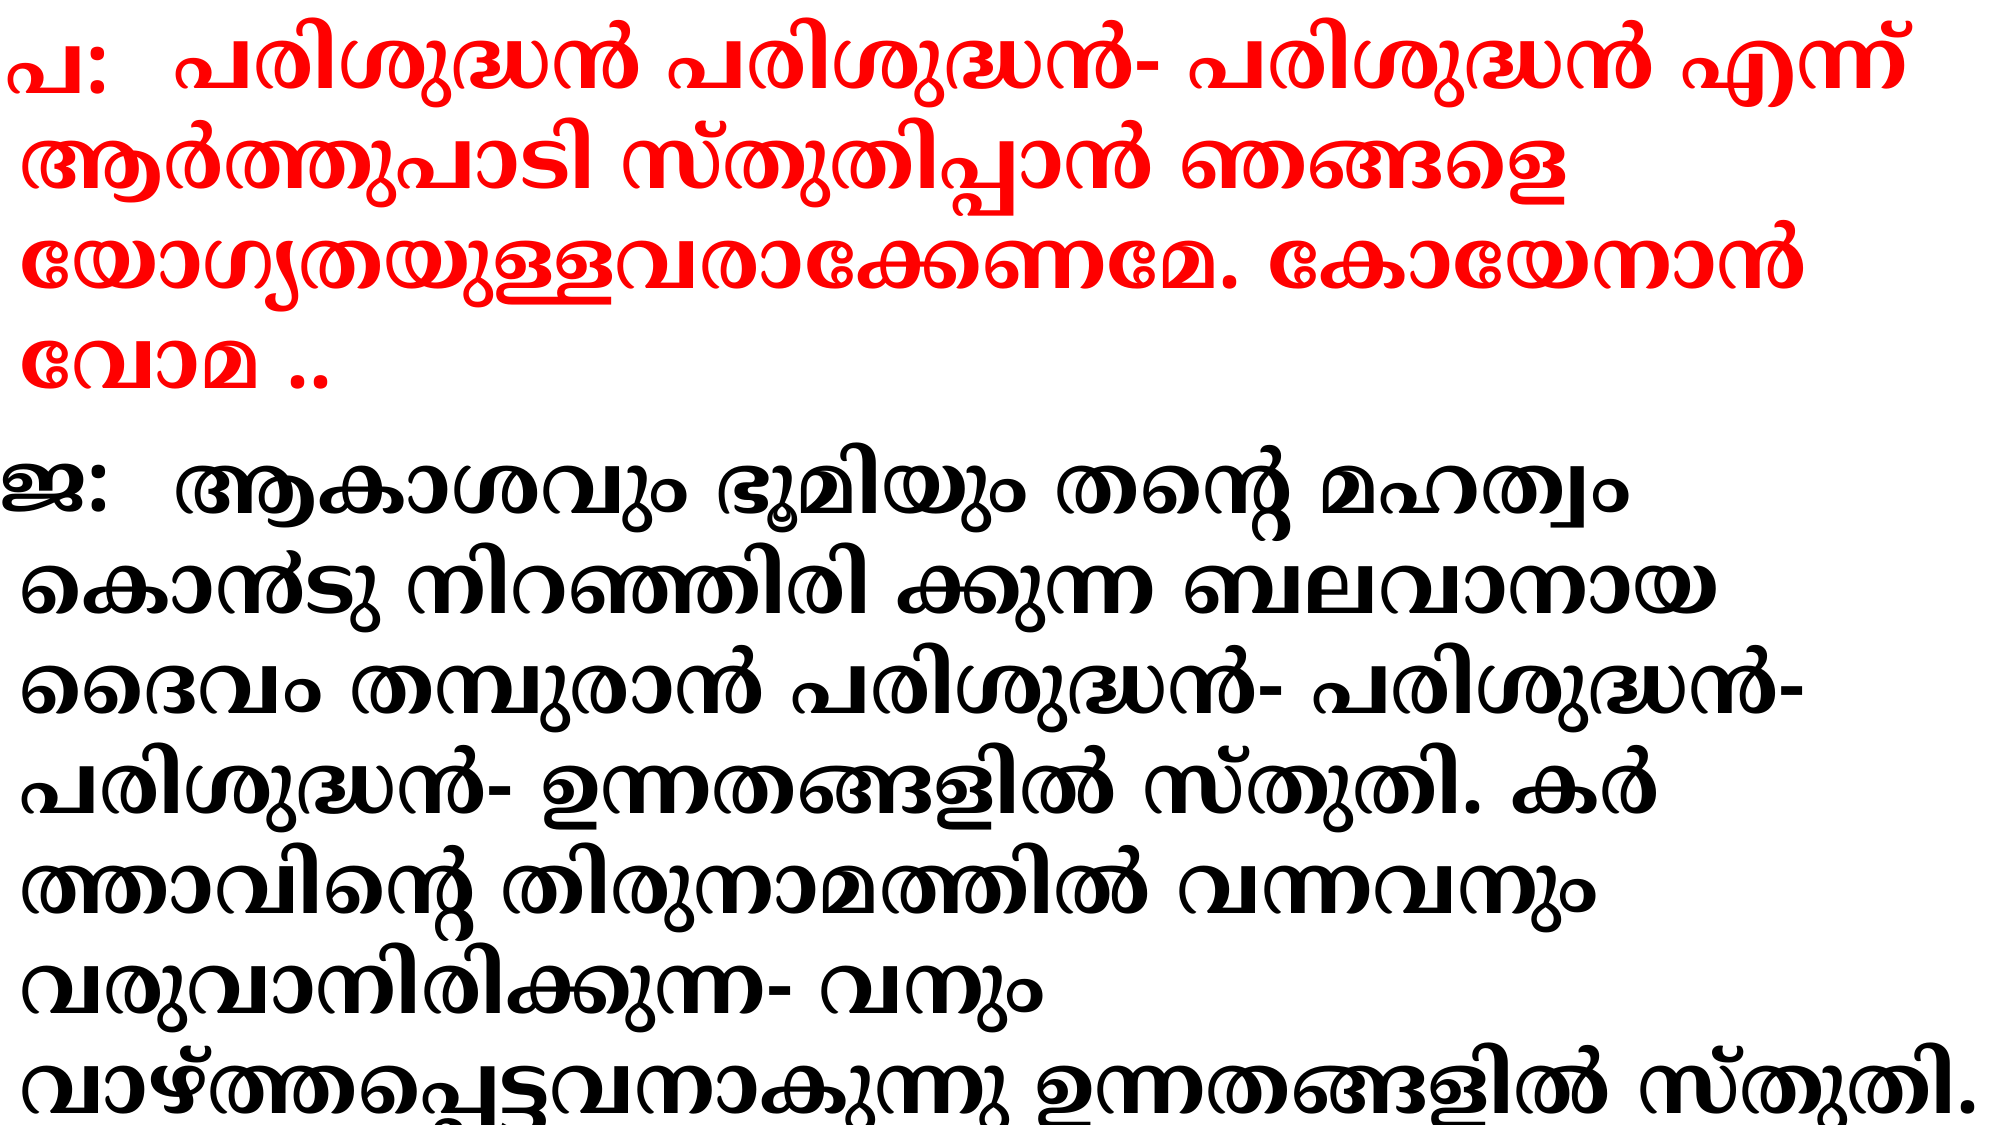

പരിശുദ്ധന്‍ പരിശുദ്ധന്‍- പരിശുദ്ധന്‍ എന്ന് ആര്‍ത്തുപാടി സ്തുതിപ്പാന്‍ ഞങ്ങളെ യോഗ്യതയുള്ളവരാക്കേണമേ. കോയേനാന്‍ വോമ ..

      ആകാശവും ഭൂമിയും തന്‍റെ മഹത്വം കൊ൯ടു നിറഞ്ഞിരി ക്കുന്ന ബലവാനായ ദൈവം തമ്പുരാന്‍ പരിശുദ്ധന്‍- പരിശുദ്ധന്‍- പരിശുദ്ധന്‍- ഉന്നതങ്ങളില്‍ സ്തുതി. കര്‍ത്താവിന്‍റെ തിരുനാമത്തില്‍ വന്നവനും വരുവാനിരിക്കുന്ന- വനും വാഴ്ത്തപ്പെട്ടവനാകുന്നു ഉന്നതങ്ങളില്‍ സ്തുതി.

പ:

ജ: